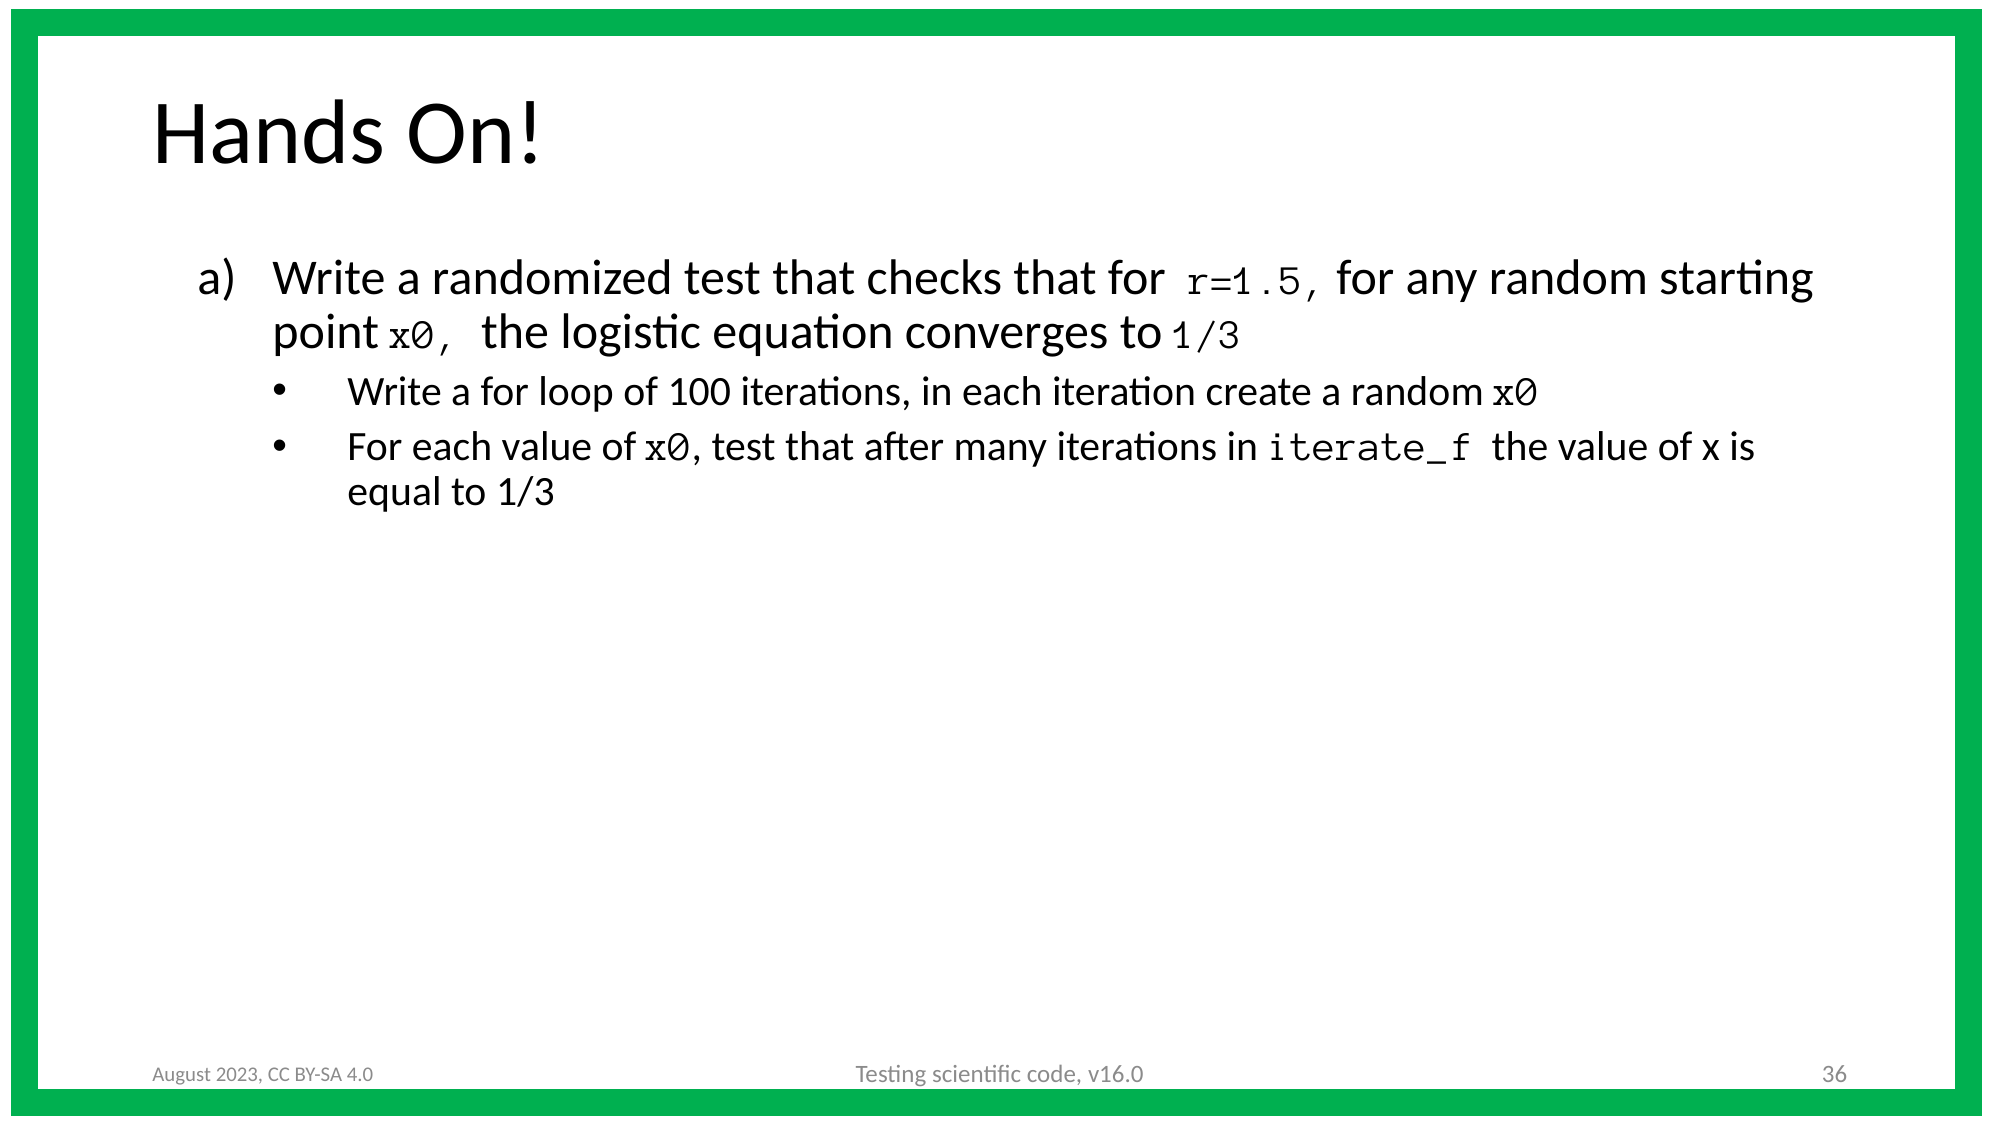

# Hands On!
Write a randomized test that checks that for  r=1.5, for any random starting point x0, the logistic equation converges to 1/3
Write a for loop of 100 iterations, in each iteration create a random x0
For each value of x0, test that after many iterations in iterate_f  the value of x is equal to 1/3
August 2023, CC BY-SA 4.0
Testing scientific code, v16.0
36